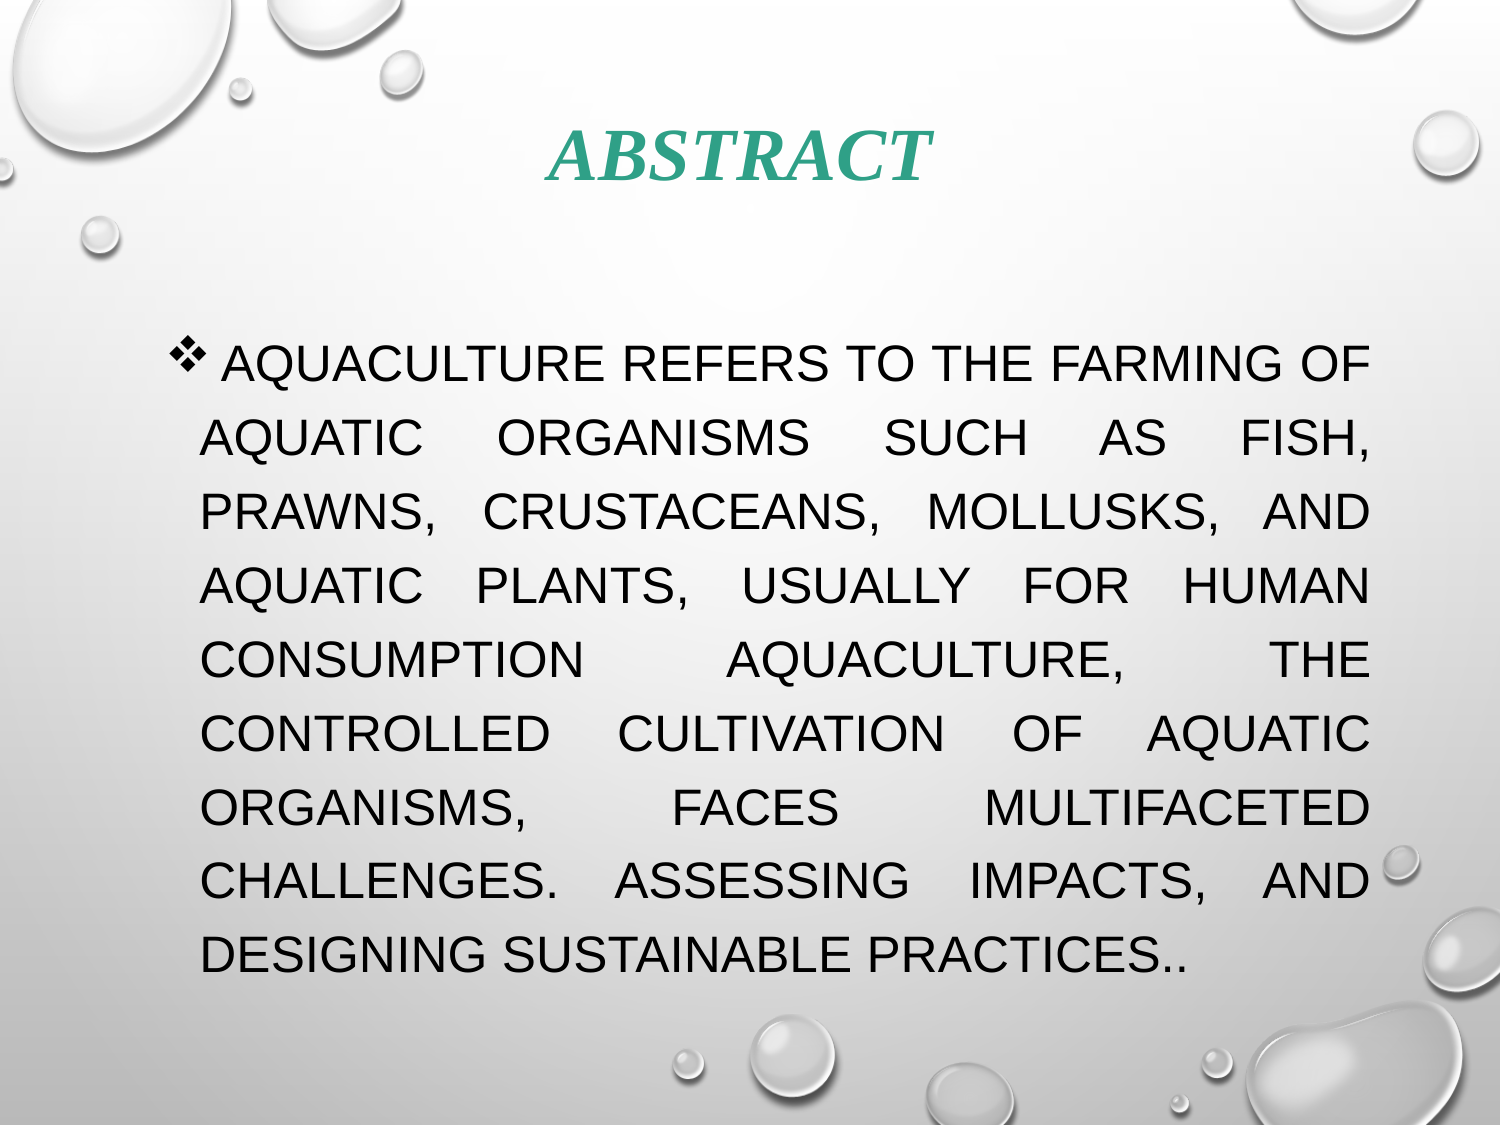

# ABSTRACT

 Aquaculture refers to the farming of aquatic organisms such as fish, prawns, crustaceans, mollusks, and aquatic plants, usually for human consumption Aquaculture, the controlled cultivation of aquatic organisms, faces multifaceted challenges. assessing impacts, and designing sustainable practices..